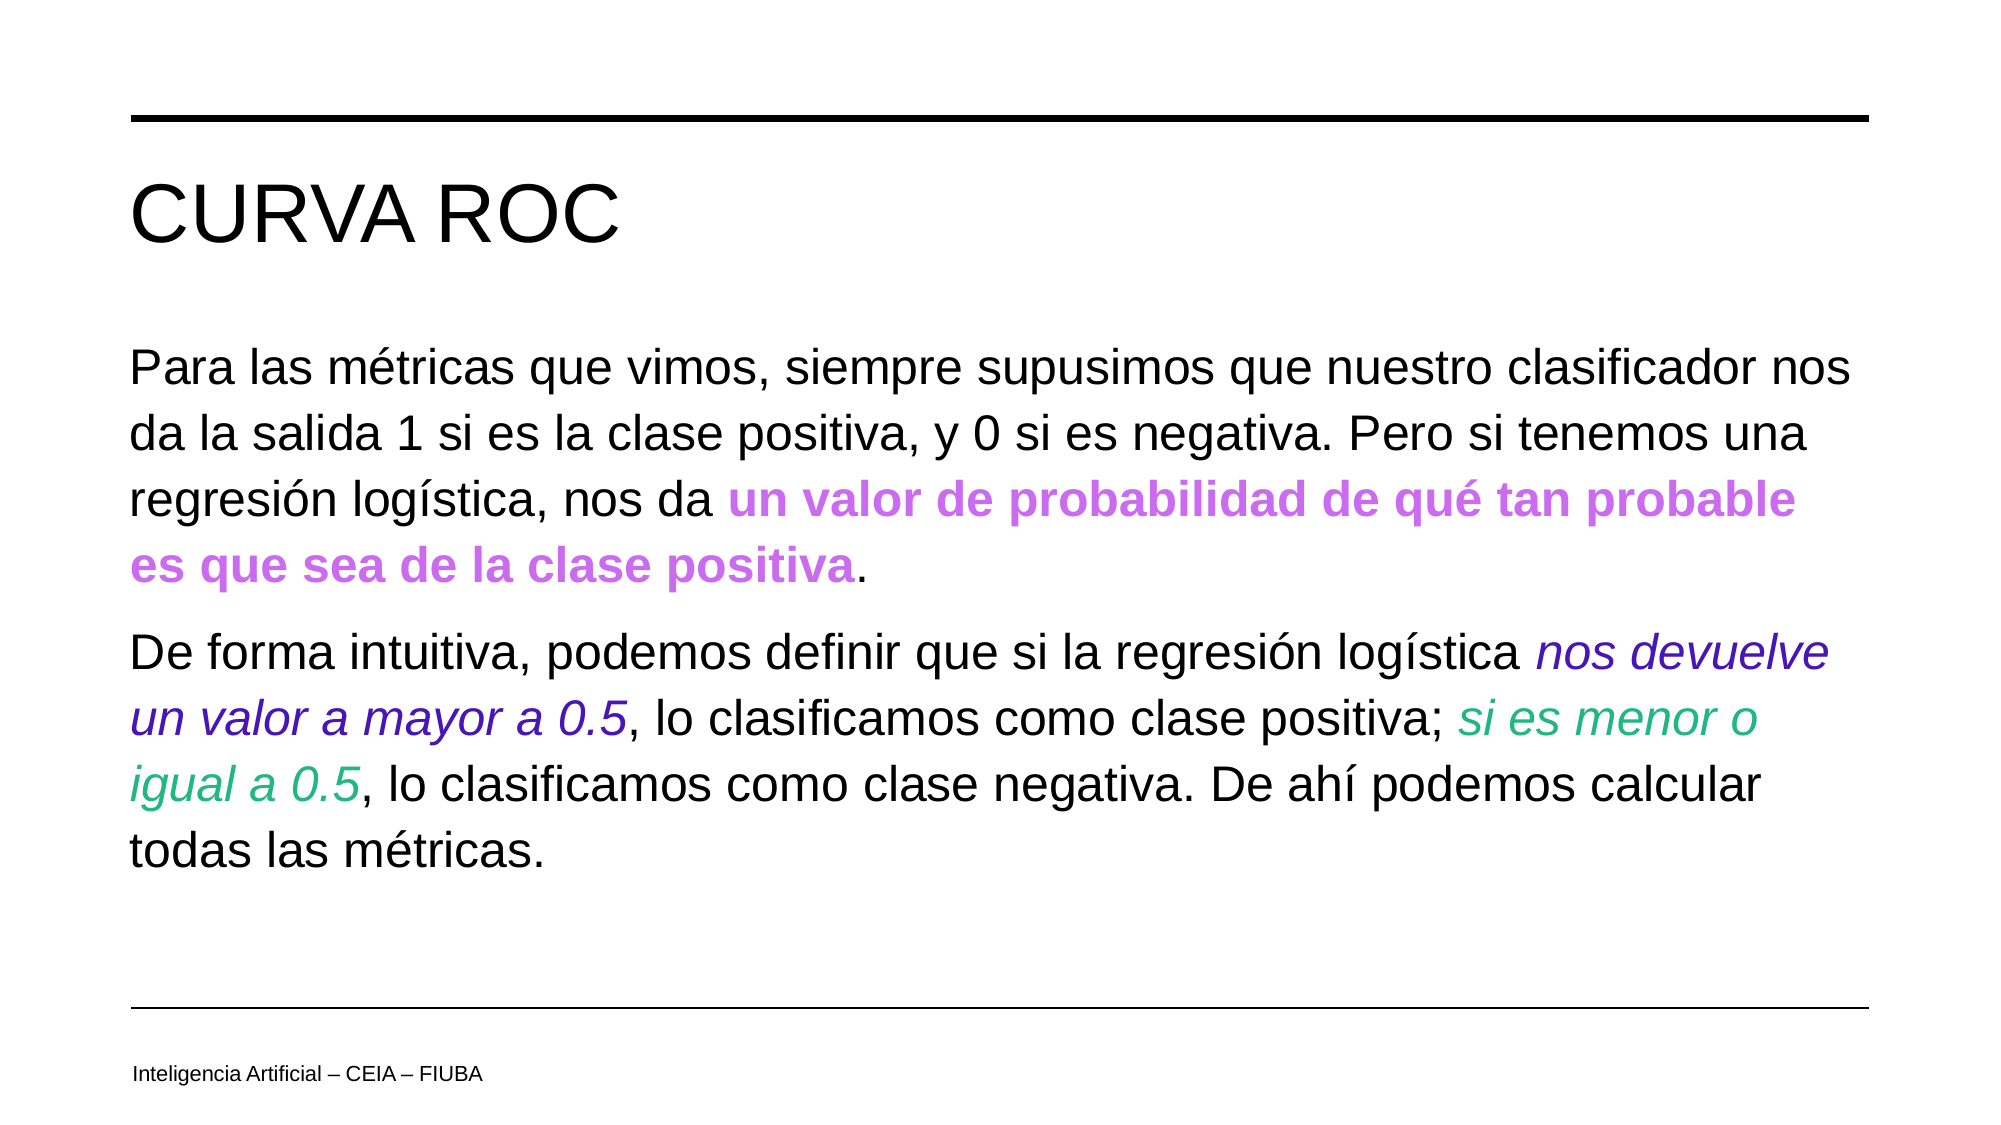

# Curva ROC
Para las métricas que vimos, siempre supusimos que nuestro clasificador nos da la salida 1 si es la clase positiva, y 0 si es negativa. Pero si tenemos una regresión logística, nos da un valor de probabilidad de qué tan probable es que sea de la clase positiva.
De forma intuitiva, podemos definir que si la regresión logística nos devuelve un valor a mayor a 0.5, lo clasificamos como clase positiva; si es menor o igual a 0.5, lo clasificamos como clase negativa. De ahí podemos calcular todas las métricas.

Inteligencia Artificial – CEIA – FIUBA